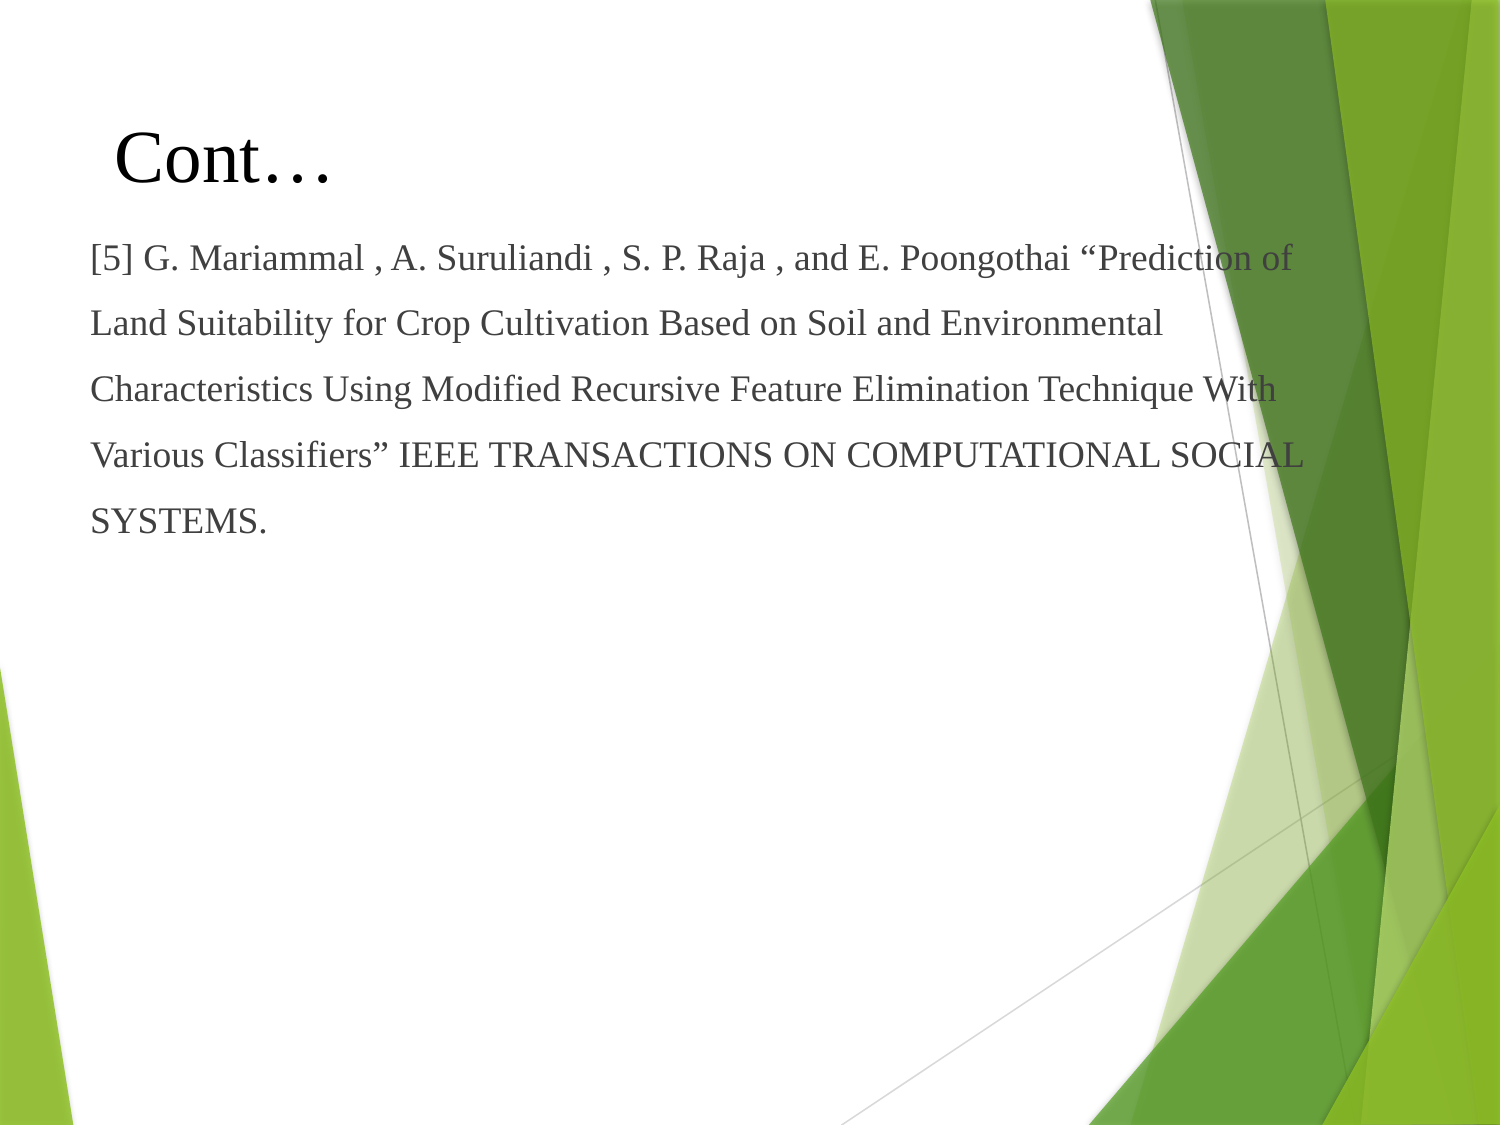

# Cont…
[5] G. Mariammal , A. Suruliandi , S. P. Raja , and E. Poongothai “Prediction of
Land Suitability for Crop Cultivation Based on Soil and Environmental
Characteristics Using Modified Recursive Feature Elimination Technique With
Various Classifiers” IEEE TRANSACTIONS ON COMPUTATIONAL SOCIAL
SYSTEMS.